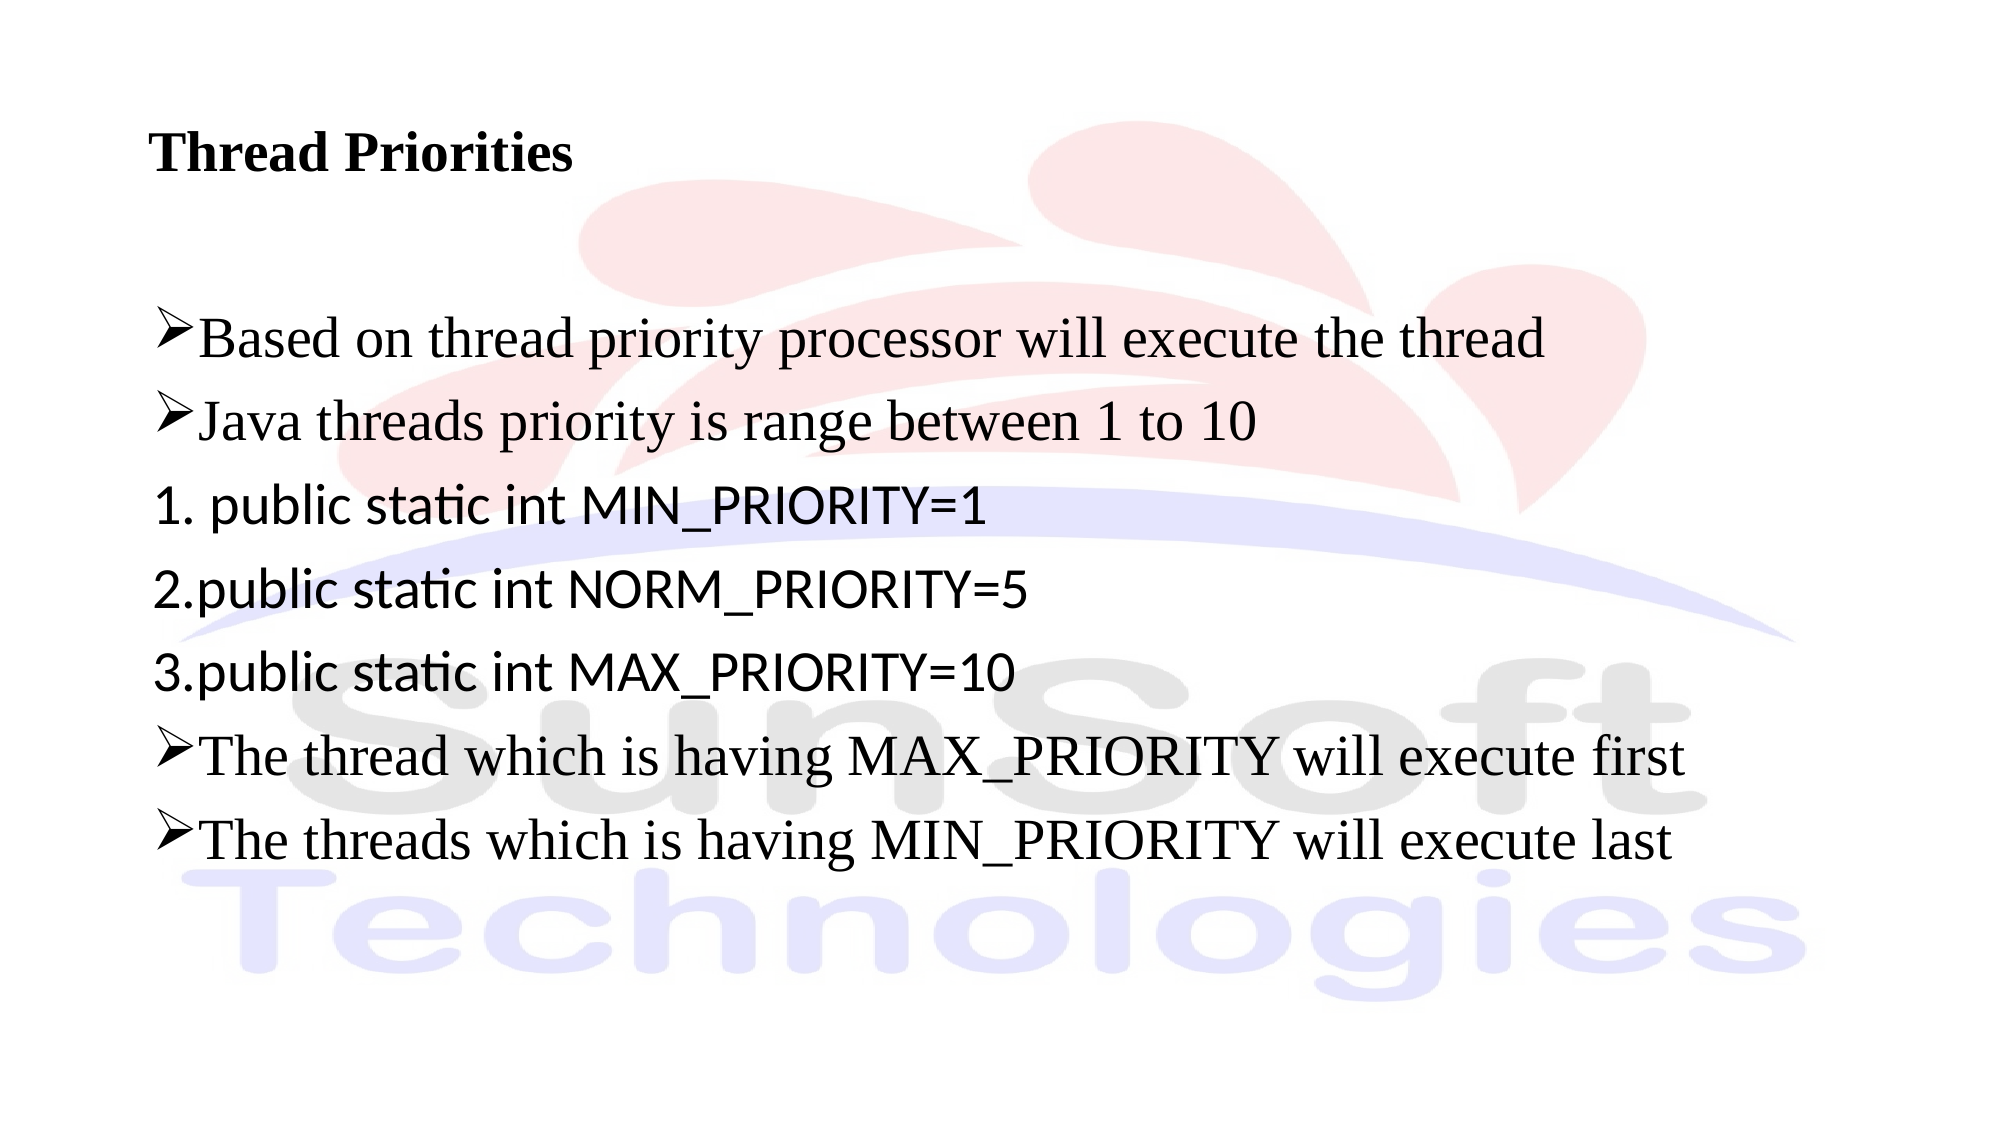

# Thread Priorities
Based on thread priority processor will execute the thread
Java threads priority is range between 1 to 10
1. public static int MIN_PRIORITY=1
2.public static int NORM_PRIORITY=5
3.public static int MAX_PRIORITY=10
The thread which is having MAX_PRIORITY will execute first
The threads which is having MIN_PRIORITY will execute last